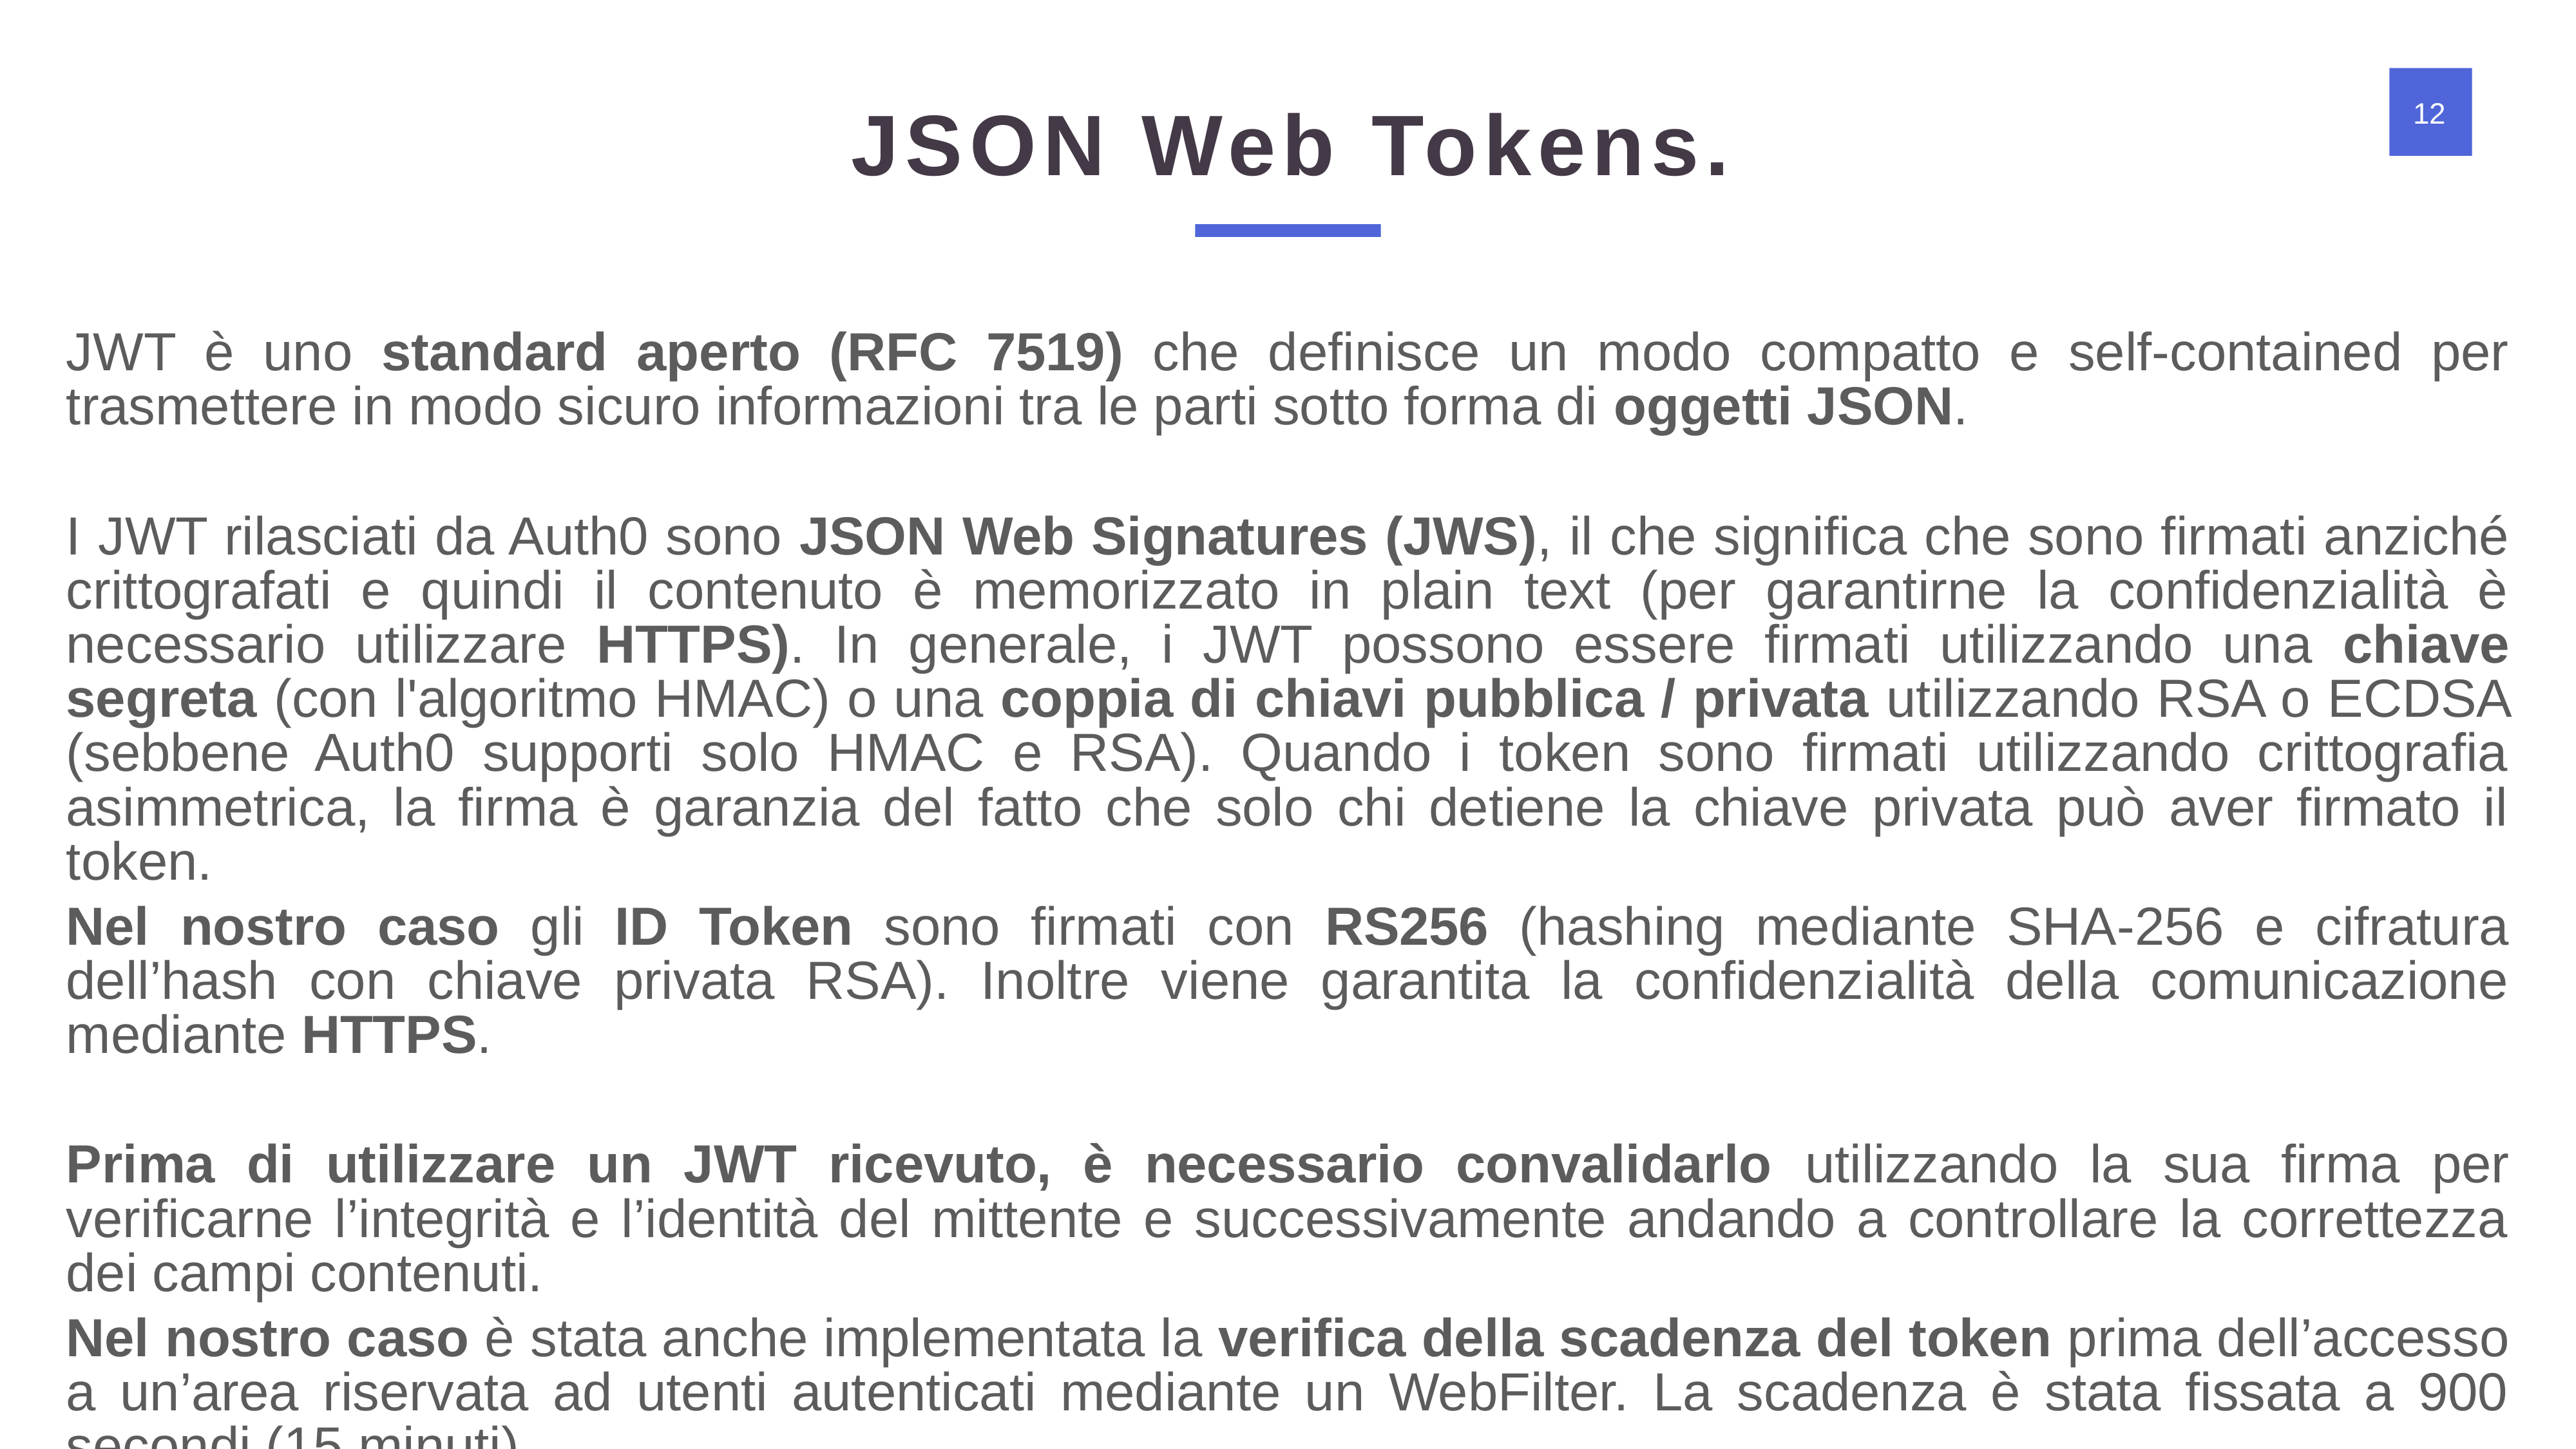

JSON Web Tokens.

JWT è uno standard aperto (RFC 7519) che definisce un modo compatto e self-contained per trasmettere in modo sicuro informazioni tra le parti sotto forma di oggetti JSON.

I JWT rilasciati da Auth0 sono JSON Web Signatures (JWS), il che significa che sono firmati anziché crittografati e quindi il contenuto è memorizzato in plain text (per garantirne la confidenzialità è necessario utilizzare HTTPS). In generale, i JWT possono essere firmati utilizzando una chiave segreta (con l'algoritmo HMAC) o una coppia di chiavi pubblica / privata utilizzando RSA o ECDSA (sebbene Auth0 supporti solo HMAC e RSA). Quando i token sono firmati utilizzando crittografia asimmetrica, la firma è garanzia del fatto che solo chi detiene la chiave privata può aver firmato il token.
Nel nostro caso gli ID Token sono firmati con RS256 (hashing mediante SHA-256 e cifratura dell’hash con chiave privata RSA). Inoltre viene garantita la confidenzialità della comunicazione mediante HTTPS.

Prima di utilizzare un JWT ricevuto, è necessario convalidarlo utilizzando la sua firma per verificarne l’integrità e l’identità del mittente e successivamente andando a controllare la correttezza dei campi contenuti.
Nel nostro caso è stata anche implementata la verifica della scadenza del token prima dell’accesso a un’area riservata ad utenti autenticati mediante un WebFilter. La scadenza è stata fissata a 900 secondi (15 minuti).